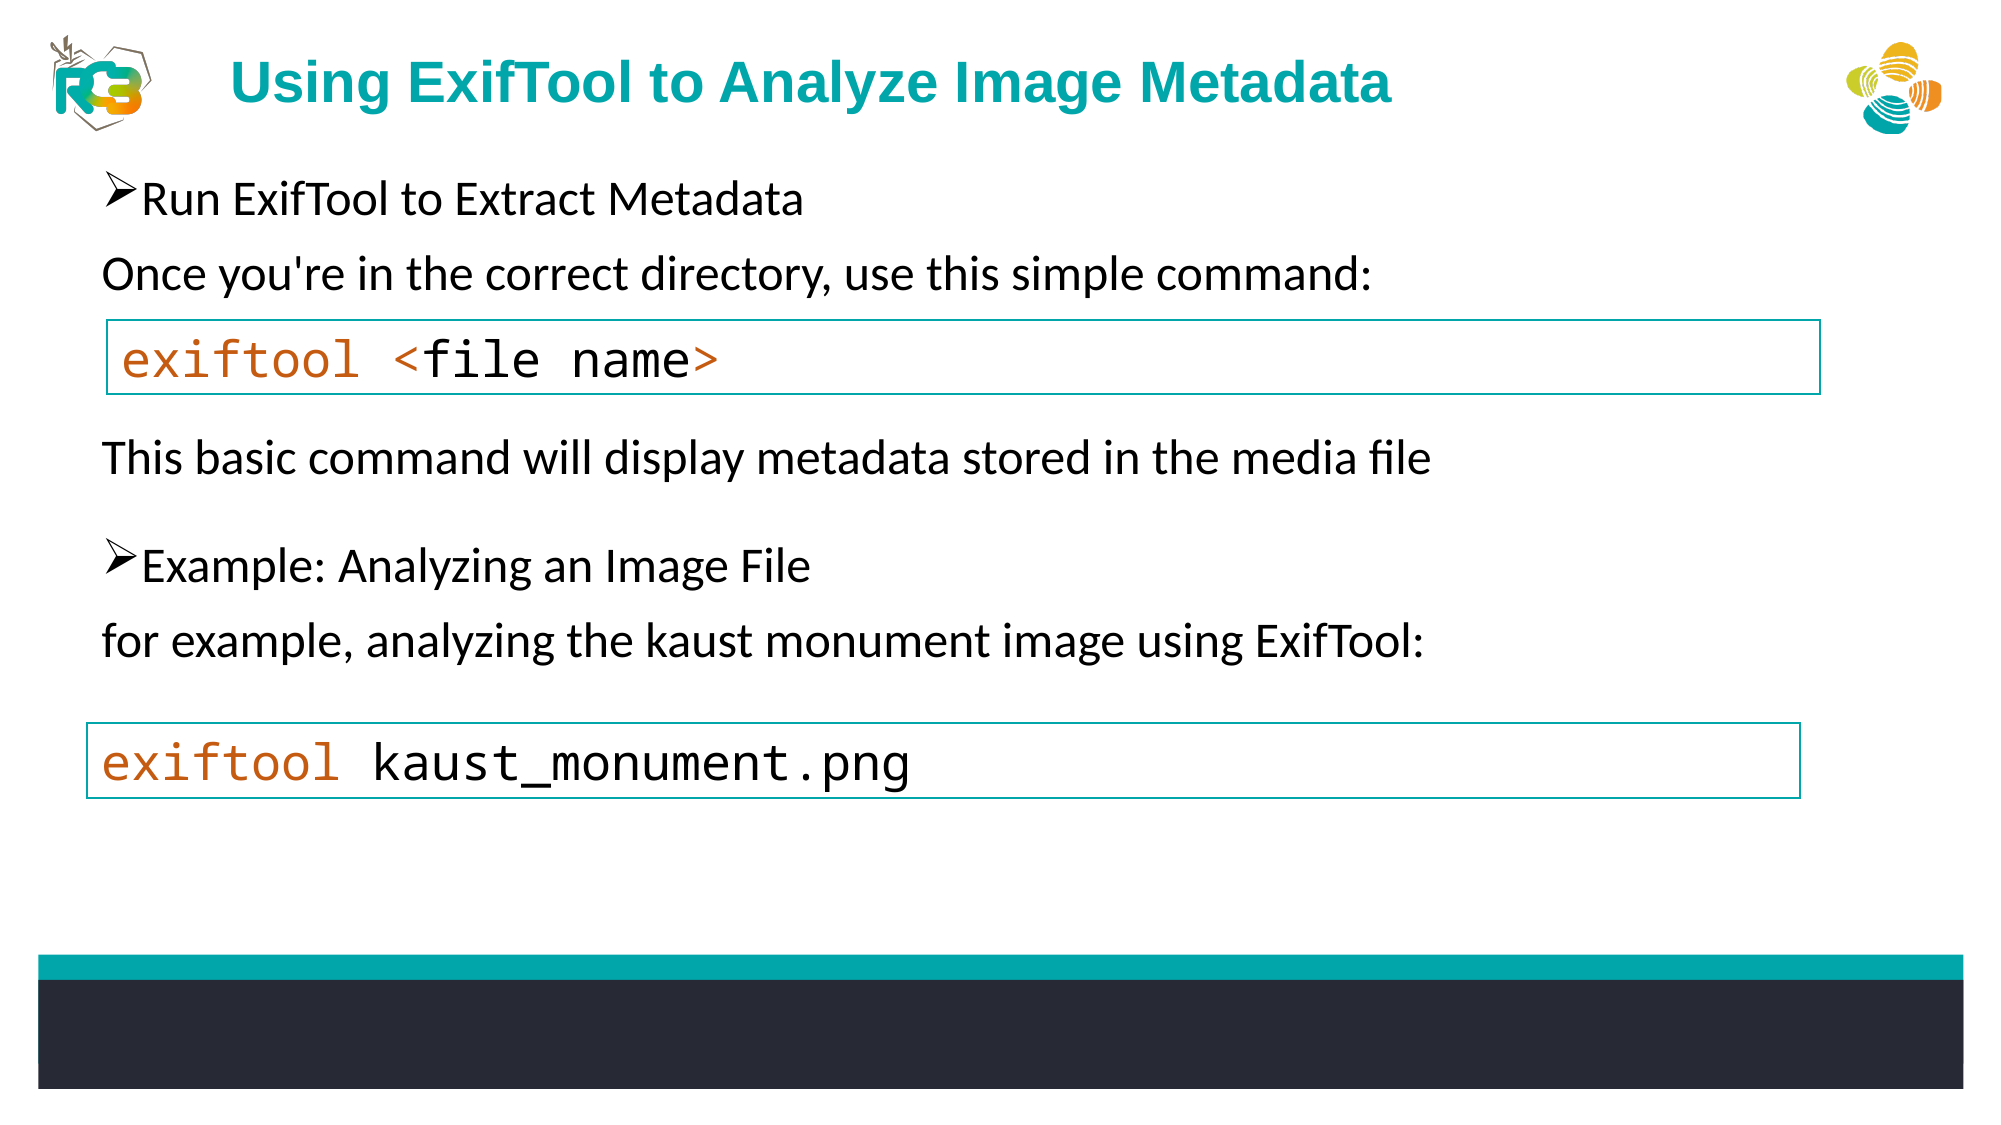

Using ExifTool to Analyze Image Metadata

Run ExifTool to Extract Metadata
Once you're in the correct directory, use this simple command:
exiftool <file name>
This basic command will display metadata stored in the media file
Example: Analyzing an Image File
for example, analyzing the kaust monument image using ExifTool:
exiftool kaust_monument.png